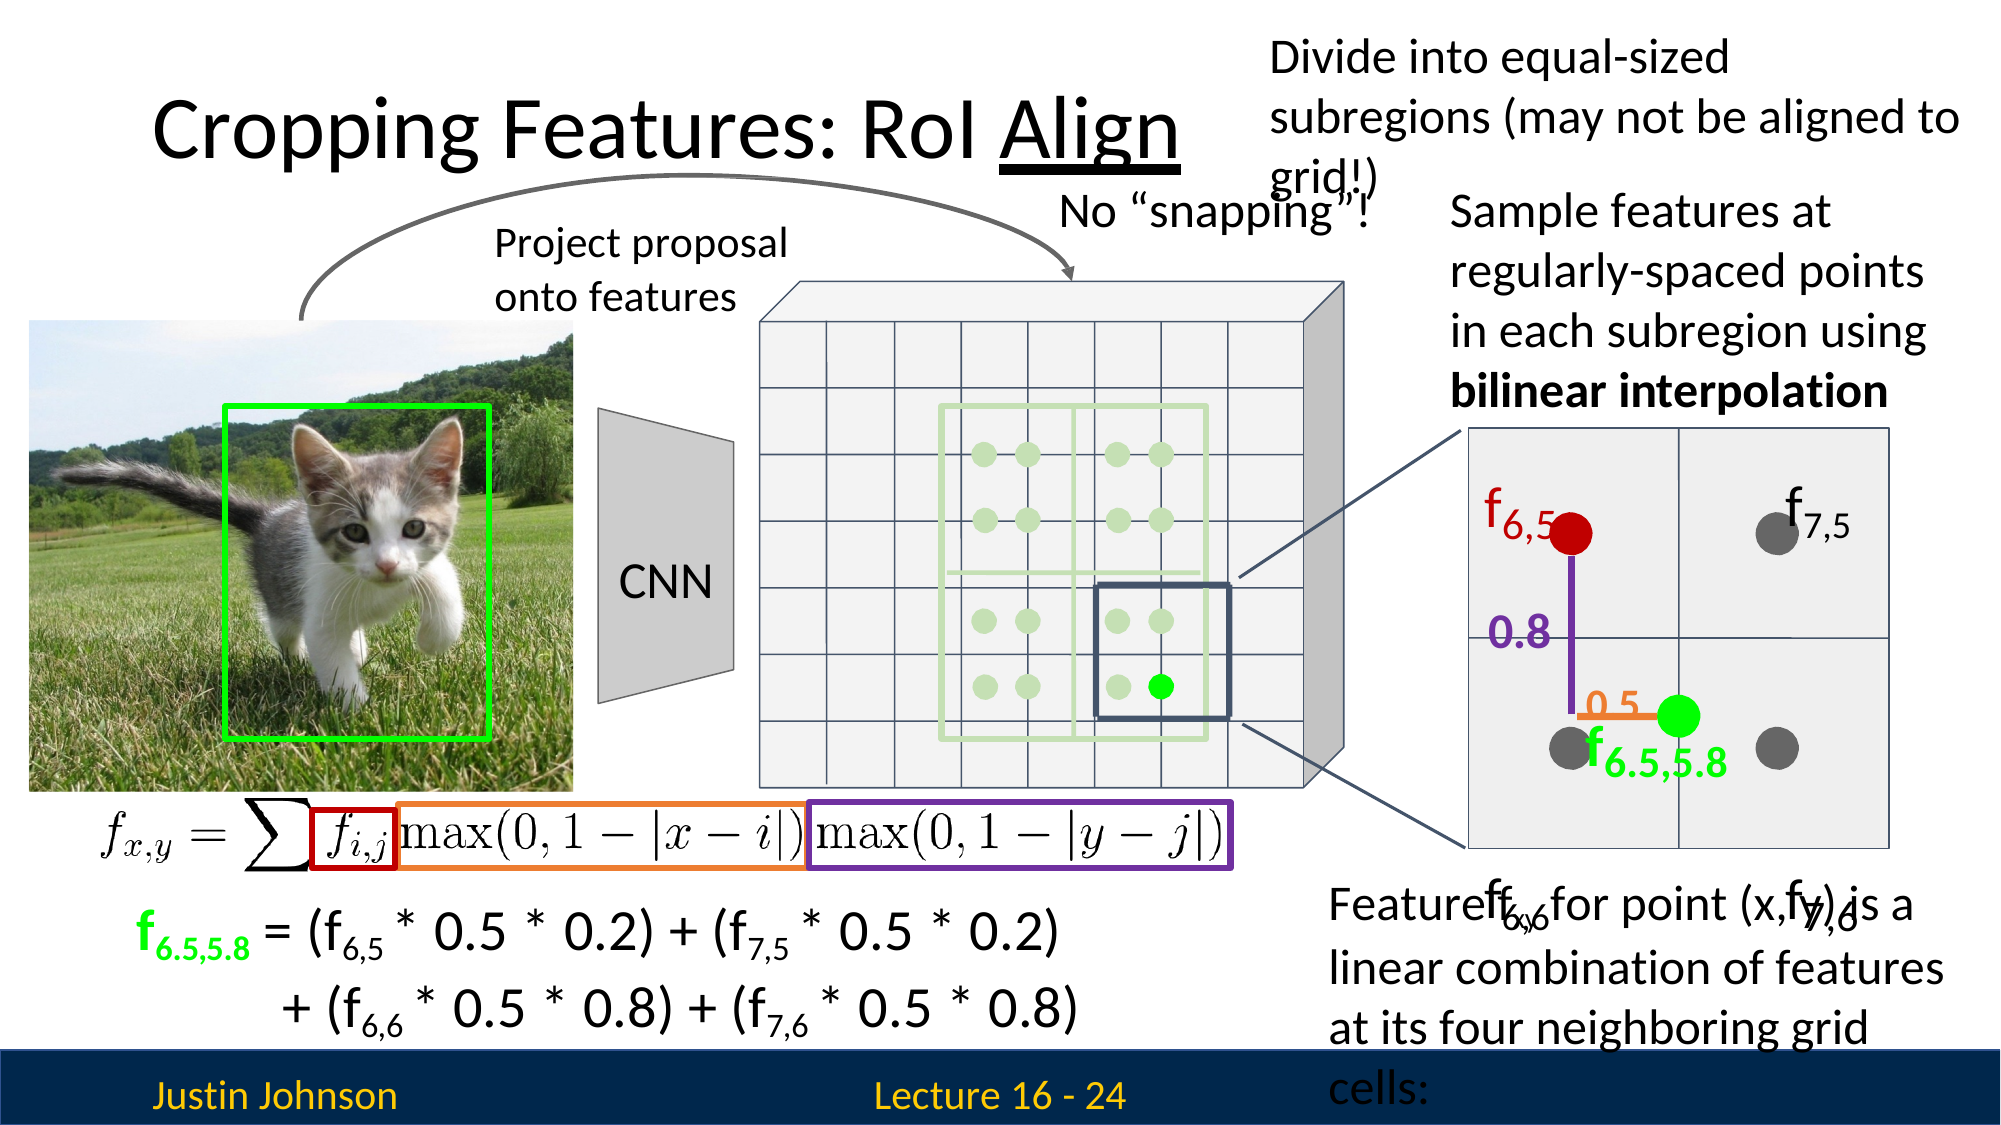

# Cropping Features: RoI Align
Divide into equal-sized subregions (may not be aligned to grid!)

No “snapping”!
Sample features at regularly-spaced points in each subregion using bilinear interpolation
Project proposal onto features

f6,5	f7,5
0.8
0.5	f6.5,5.8
f6,6	f7,6

CNN

Feature fxy for point (x, y) is a linear combination of features at its four neighboring grid cells:
November 11, 2019

f6.5,5.8 = (f6,5 * 0.5 * 0.2) + (f7,5 * 0.5 * 0.2)
+ (f6,6 * 0.5 * 0.8) + (f7,6 * 0.5 * 0.8)
Justin Johnson
Lecture 16 - 24